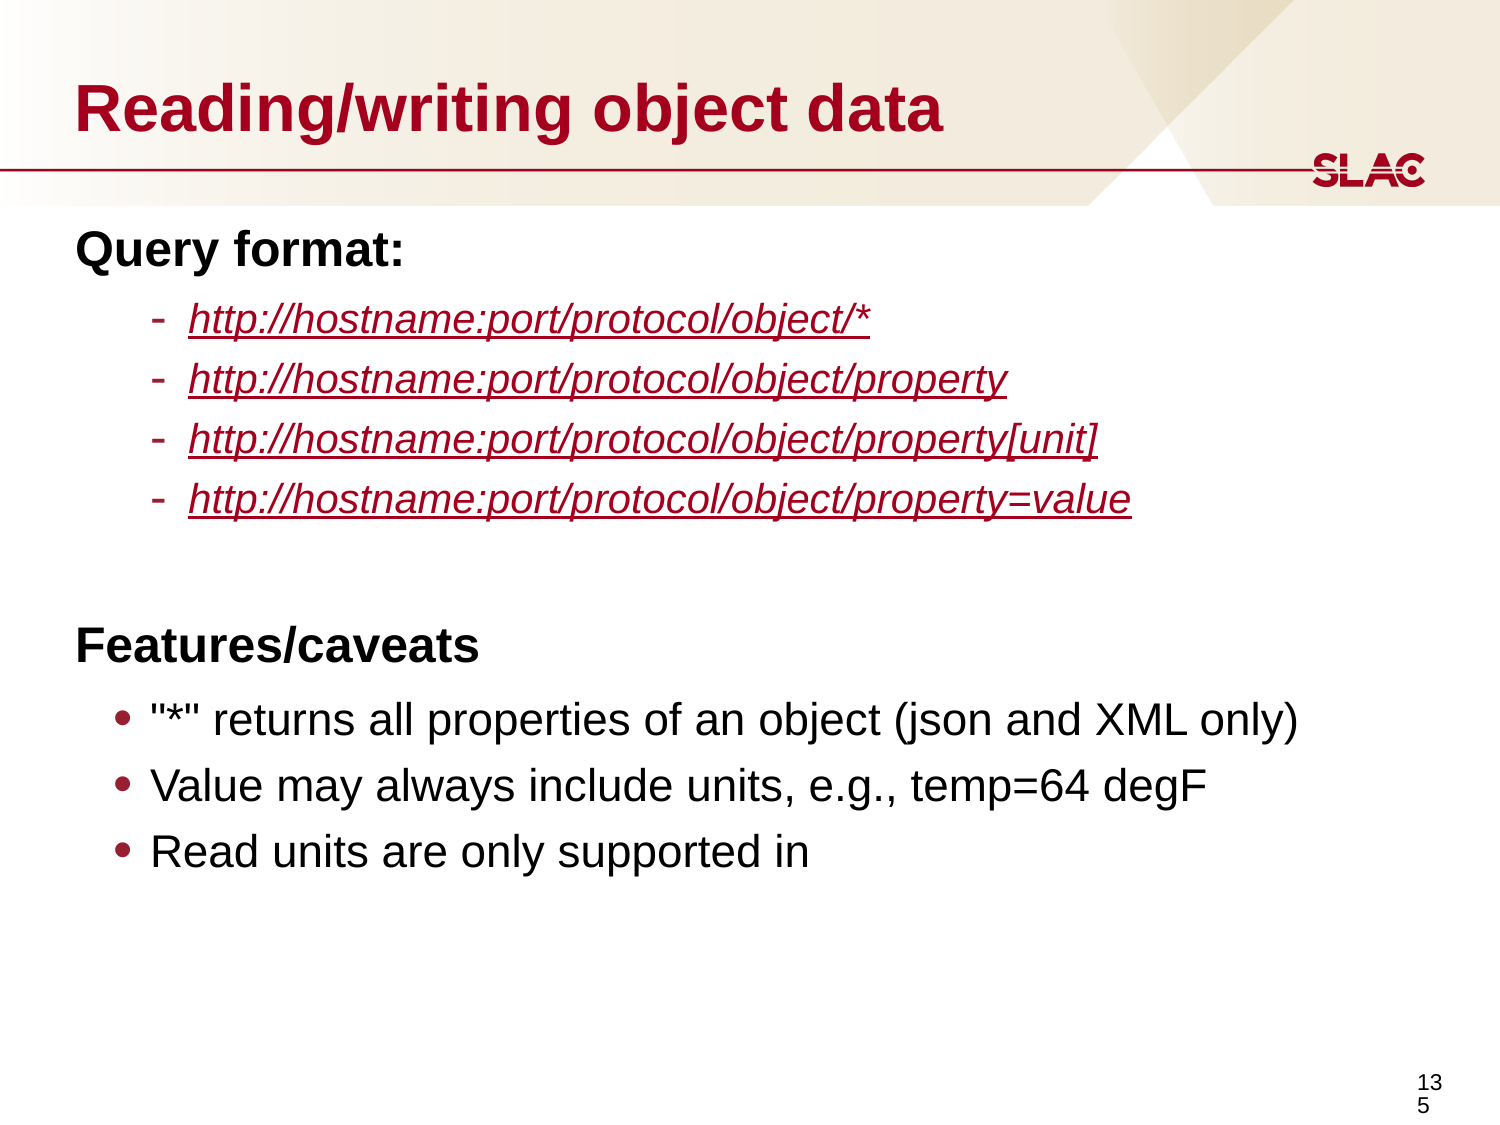

# Reading/writing object data
Query format:
http://hostname:port/protocol/object/*
http://hostname:port/protocol/object/property
http://hostname:port/protocol/object/property[unit]
http://hostname:port/protocol/object/property=value

Features/caveats
"*" returns all properties of an object (json and XML only)
Value may always include units, e.g., temp=64 degF
Read units are only supported in
135